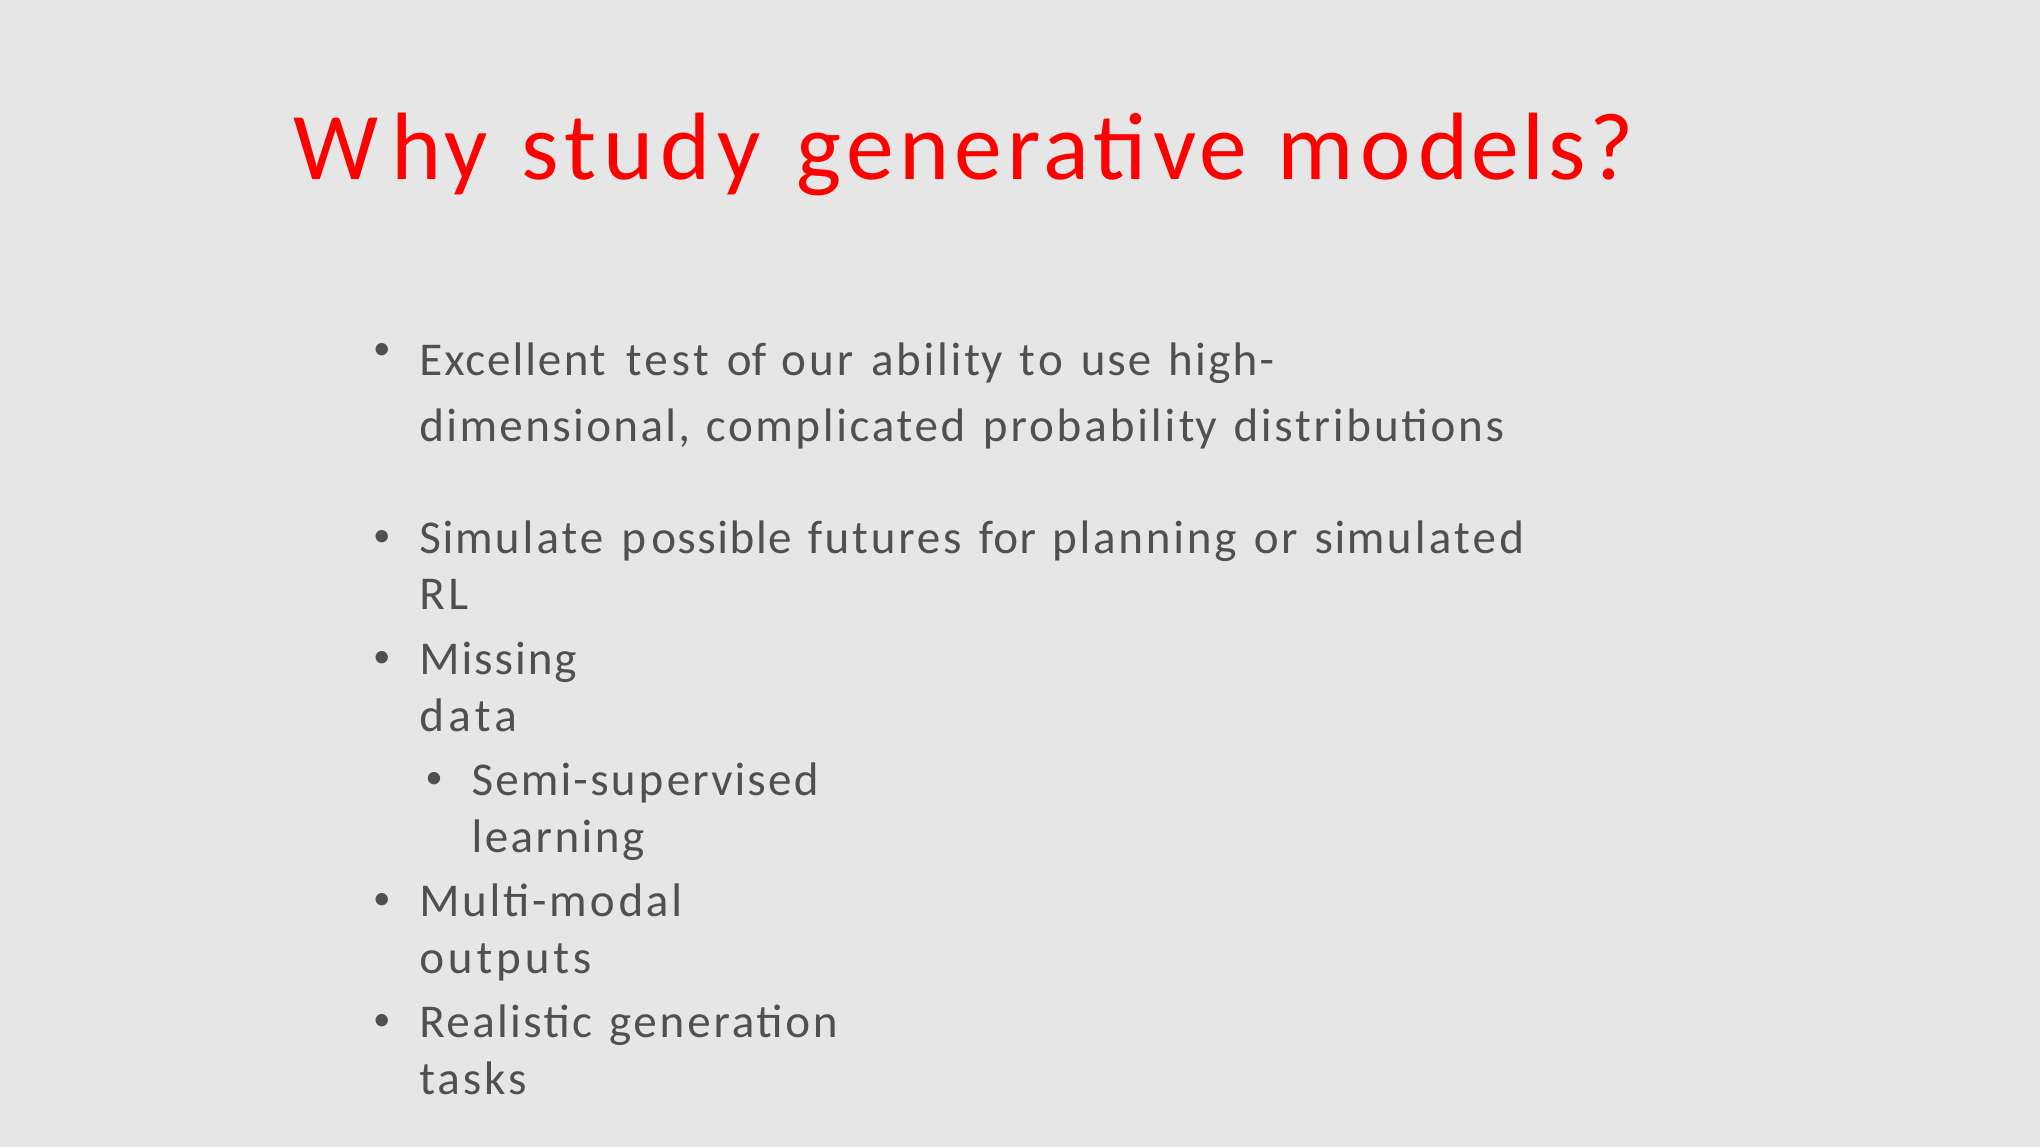

# Why study generative models?
Excellent test of our ability to use high-dimensional, complicated probability distributions
•
Simulate possible futures for planning or simulated RL
•
Missing data
•
Semi-supervised learning
•
Multi-modal outputs
•
Realistic generation tasks
•